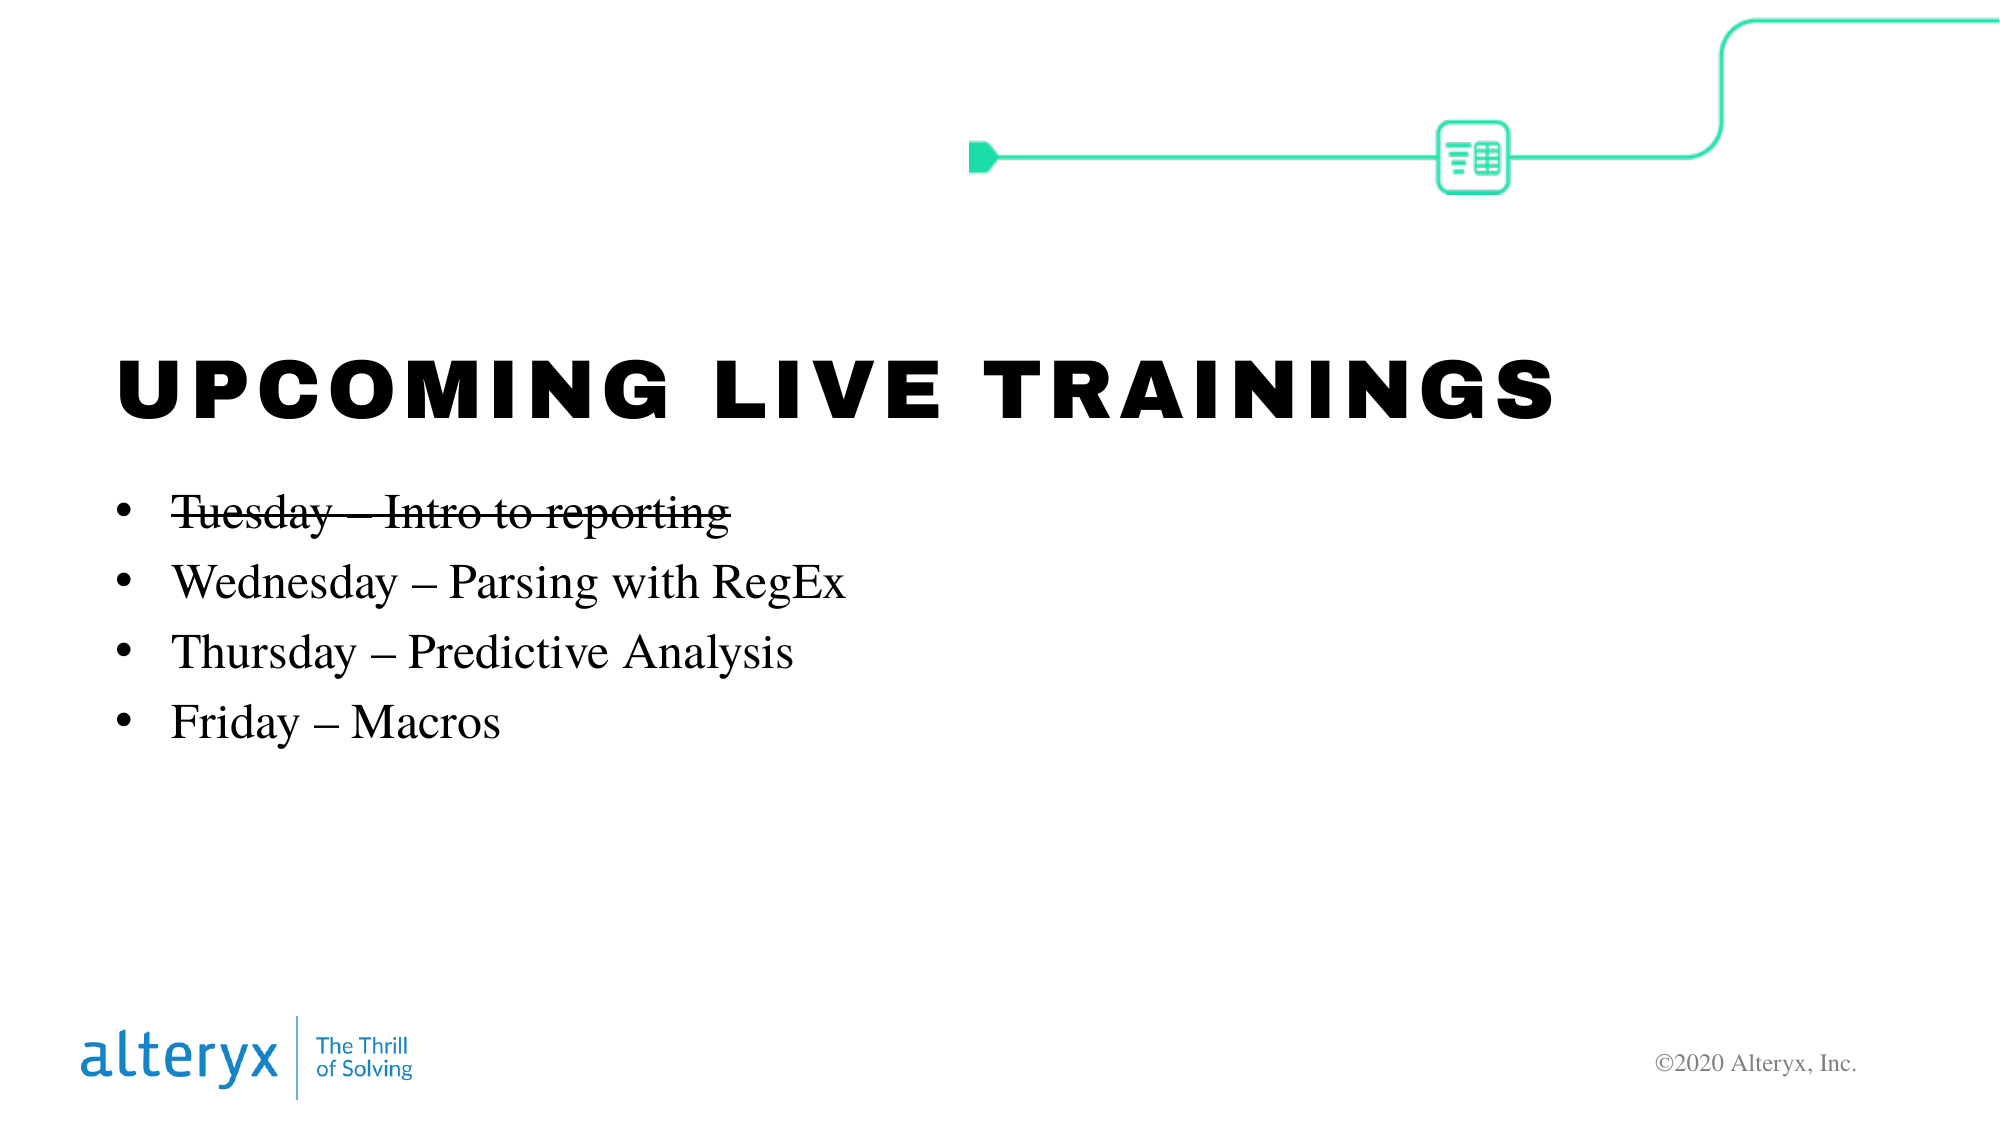

# Upcoming live trainings
Tuesday – Intro to reporting
Wednesday – Parsing with RegEx
Thursday – Predictive Analysis
Friday – Macros

©2020 Alteryx, Inc.